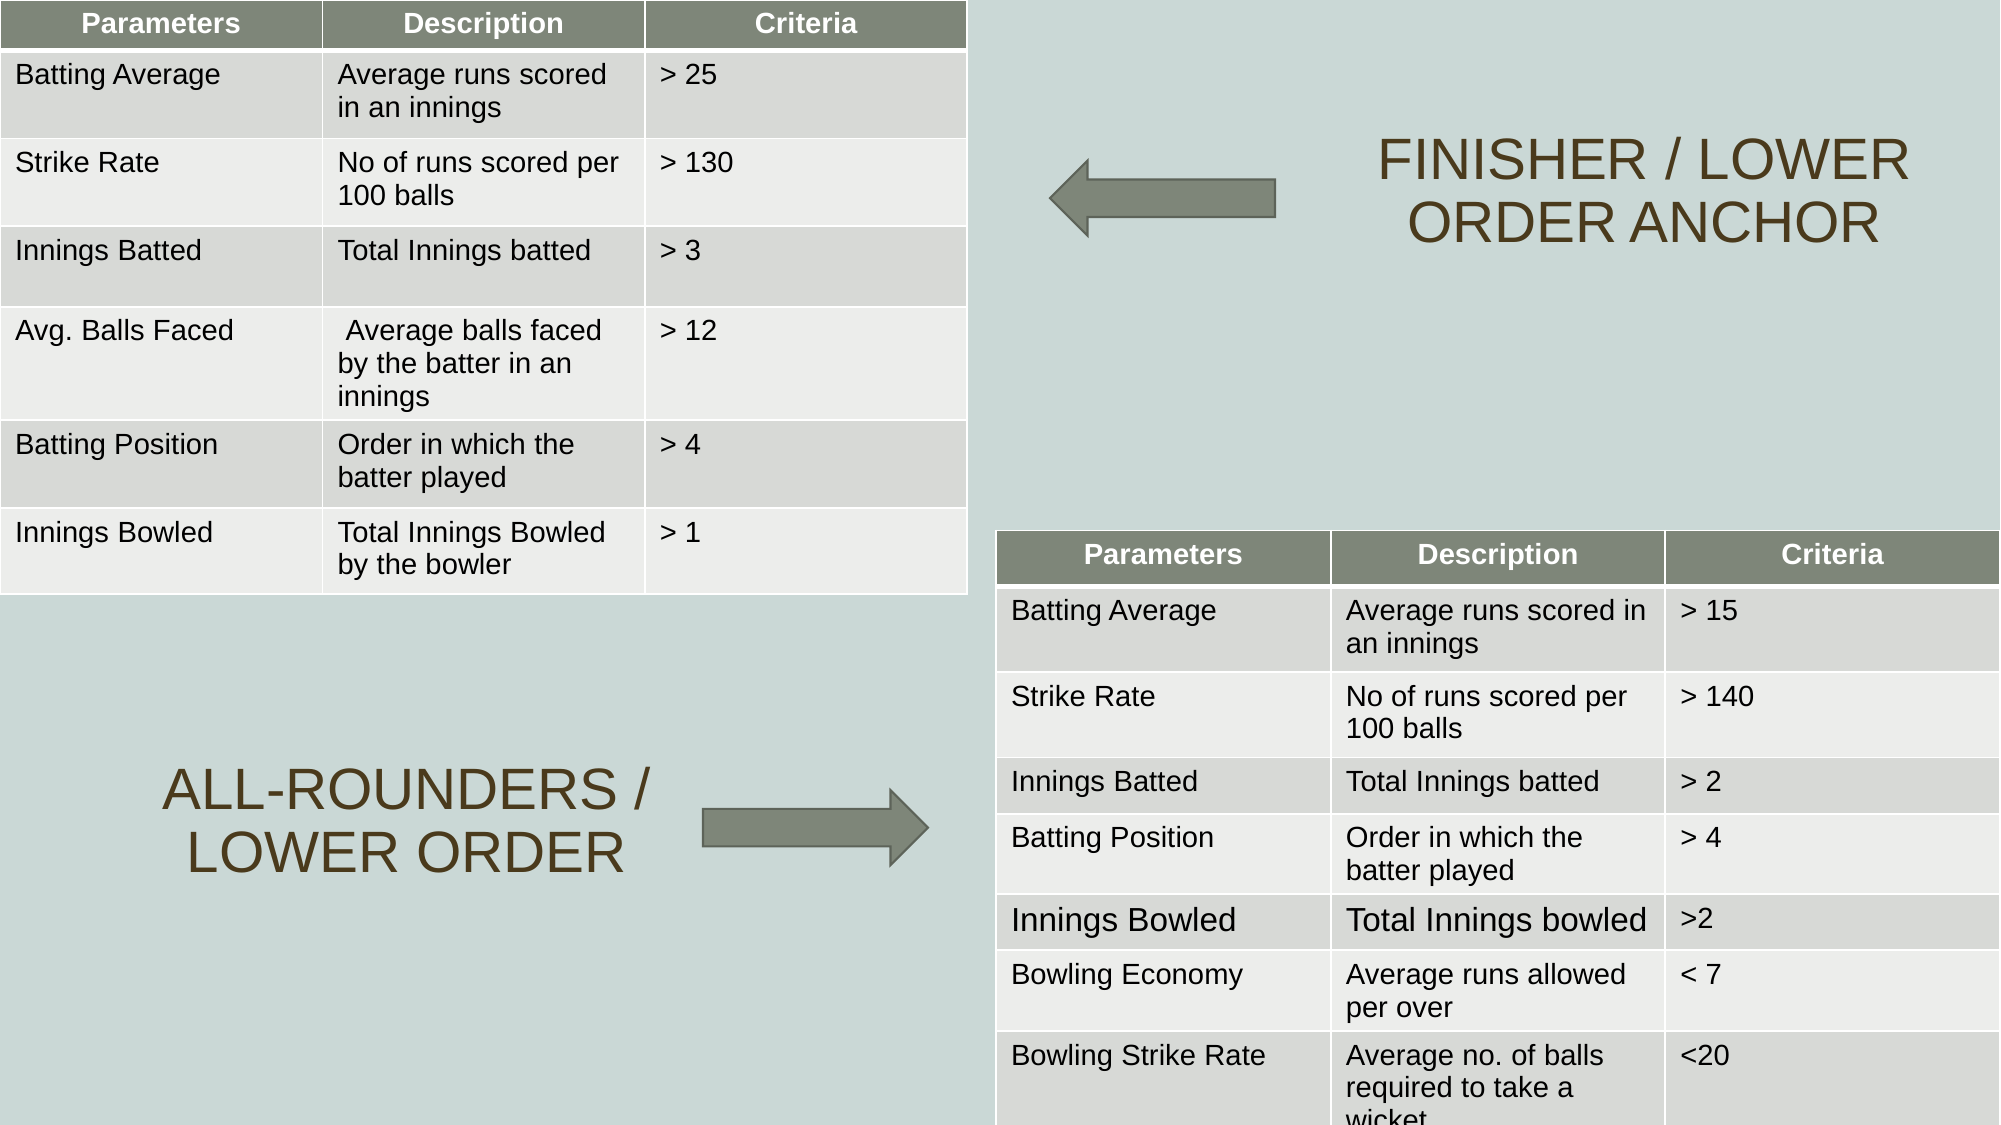

| Parameters | Description | Criteria |
| --- | --- | --- |
| Batting Average | Average runs scored in an innings | > 25 |
| Strike Rate | No of runs scored per 100 balls | > 130 |
| Innings Batted | Total Innings batted | > 3 |
| Avg. Balls Faced | Average balls faced by the batter in an innings | > 12 |
| Batting Position | Order in which the batter played | > 4 |
| Innings Bowled | Total Innings Bowled by the bowler | > 1 |
FINISHER / LOWER ORDER ANCHOR

| Parameters | Description | Criteria |
| --- | --- | --- |
| Batting Average | Average runs scored in an innings | > 15 |
| Strike Rate | No of runs scored per 100 balls | > 140 |
| Innings Batted | Total Innings batted | > 2 |
| Batting Position | Order in which the batter played | > 4 |
| Innings Bowled | Total Innings bowled | >2 |
| Bowling Economy | Average runs allowed per over | < 7 |
| Bowling Strike Rate | Average no. of balls required to take a wicket | <20 |
ALL-ROUNDERS / LOWER ORDER

6